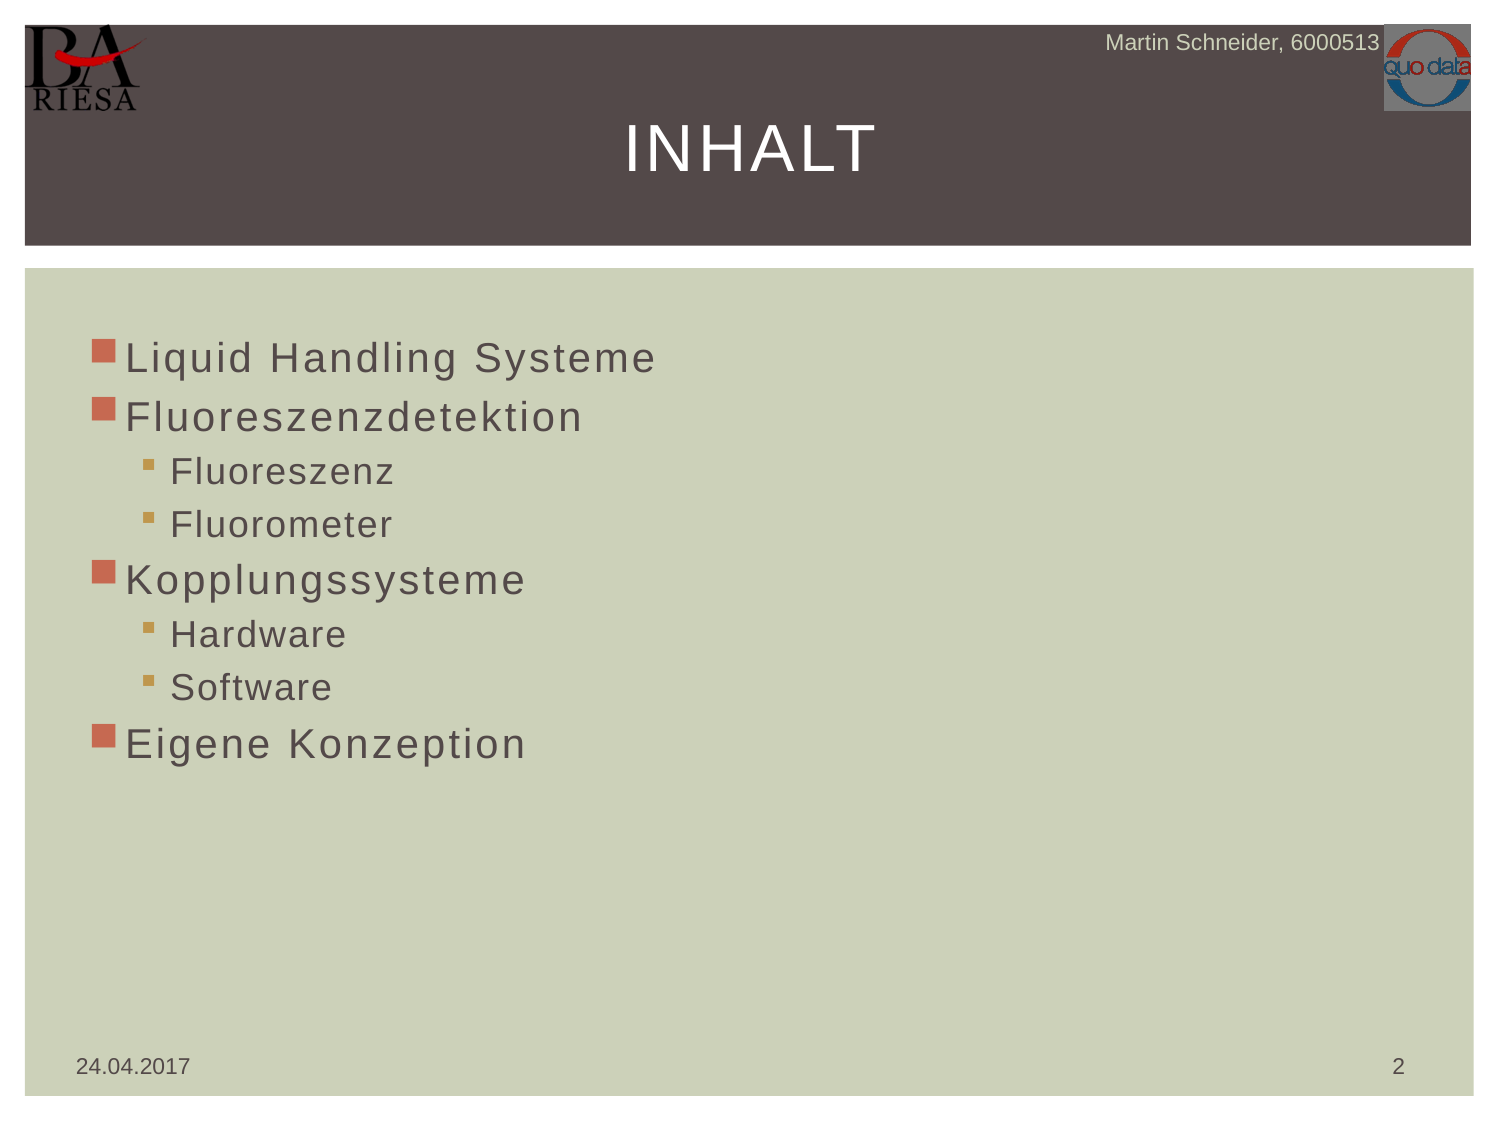

Martin Schneider, 6000513
# Inhalt
Liquid Handling Systeme
Fluoreszenzdetektion
Fluoreszenz
Fluorometer
Kopplungssysteme
Hardware
Software
Eigene Konzeption
2
24.04.2017